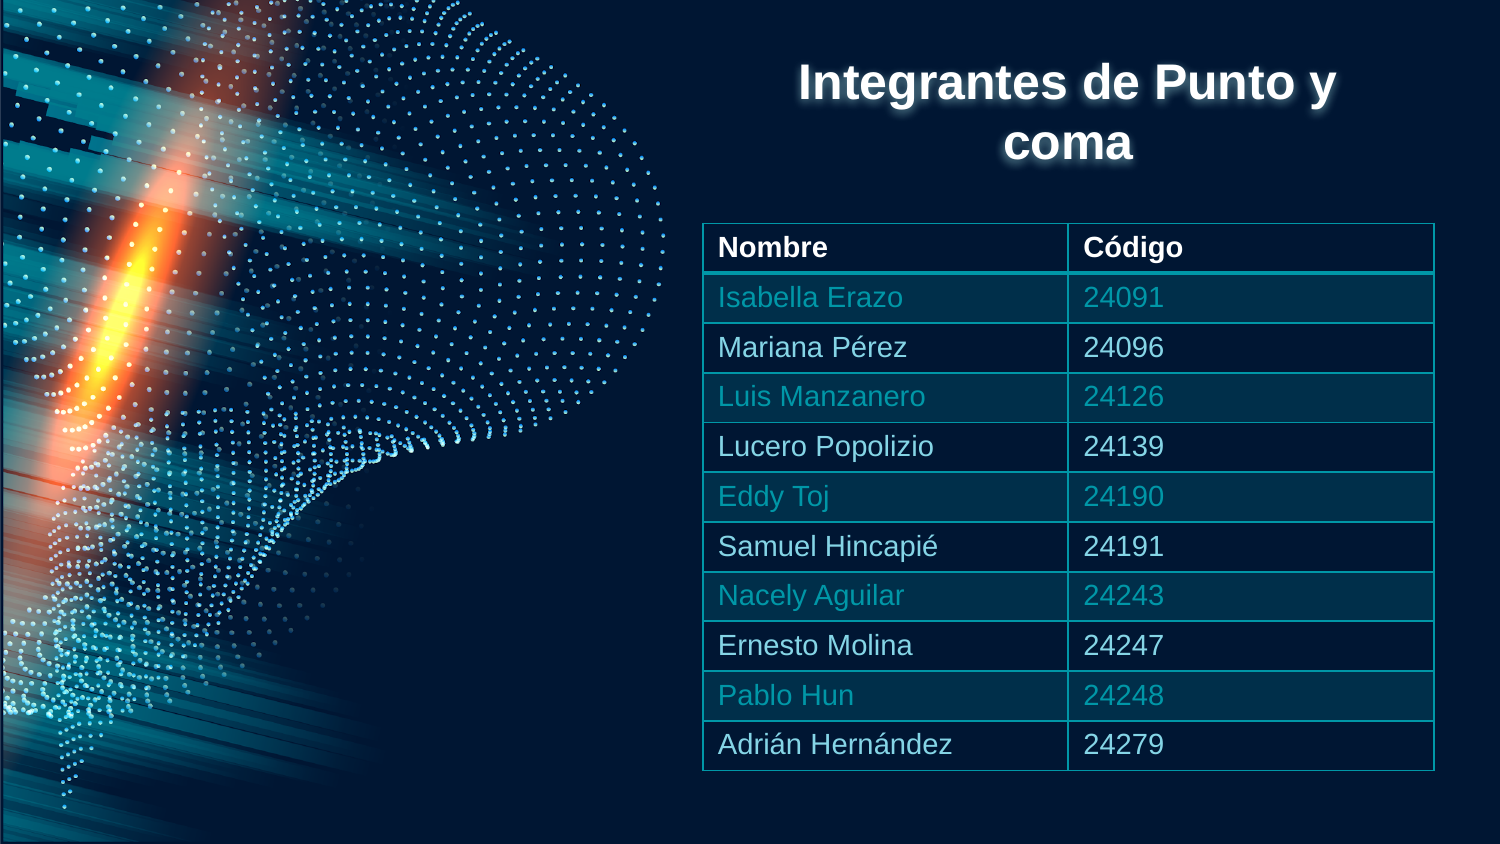

# Integrantes de Punto y coma
| Nombre | Código |
| --- | --- |
| Isabella Erazo | 24091 |
| Mariana Pérez | 24096 |
| Luis Manzanero | 24126 |
| Lucero Popolizio | 24139 |
| Eddy Toj | 24190 |
| Samuel Hincapié | 24191 |
| Nacely Aguilar | 24243 |
| Ernesto Molina | 24247 |
| Pablo Hun | 24248 |
| Adrián Hernández | 24279 |